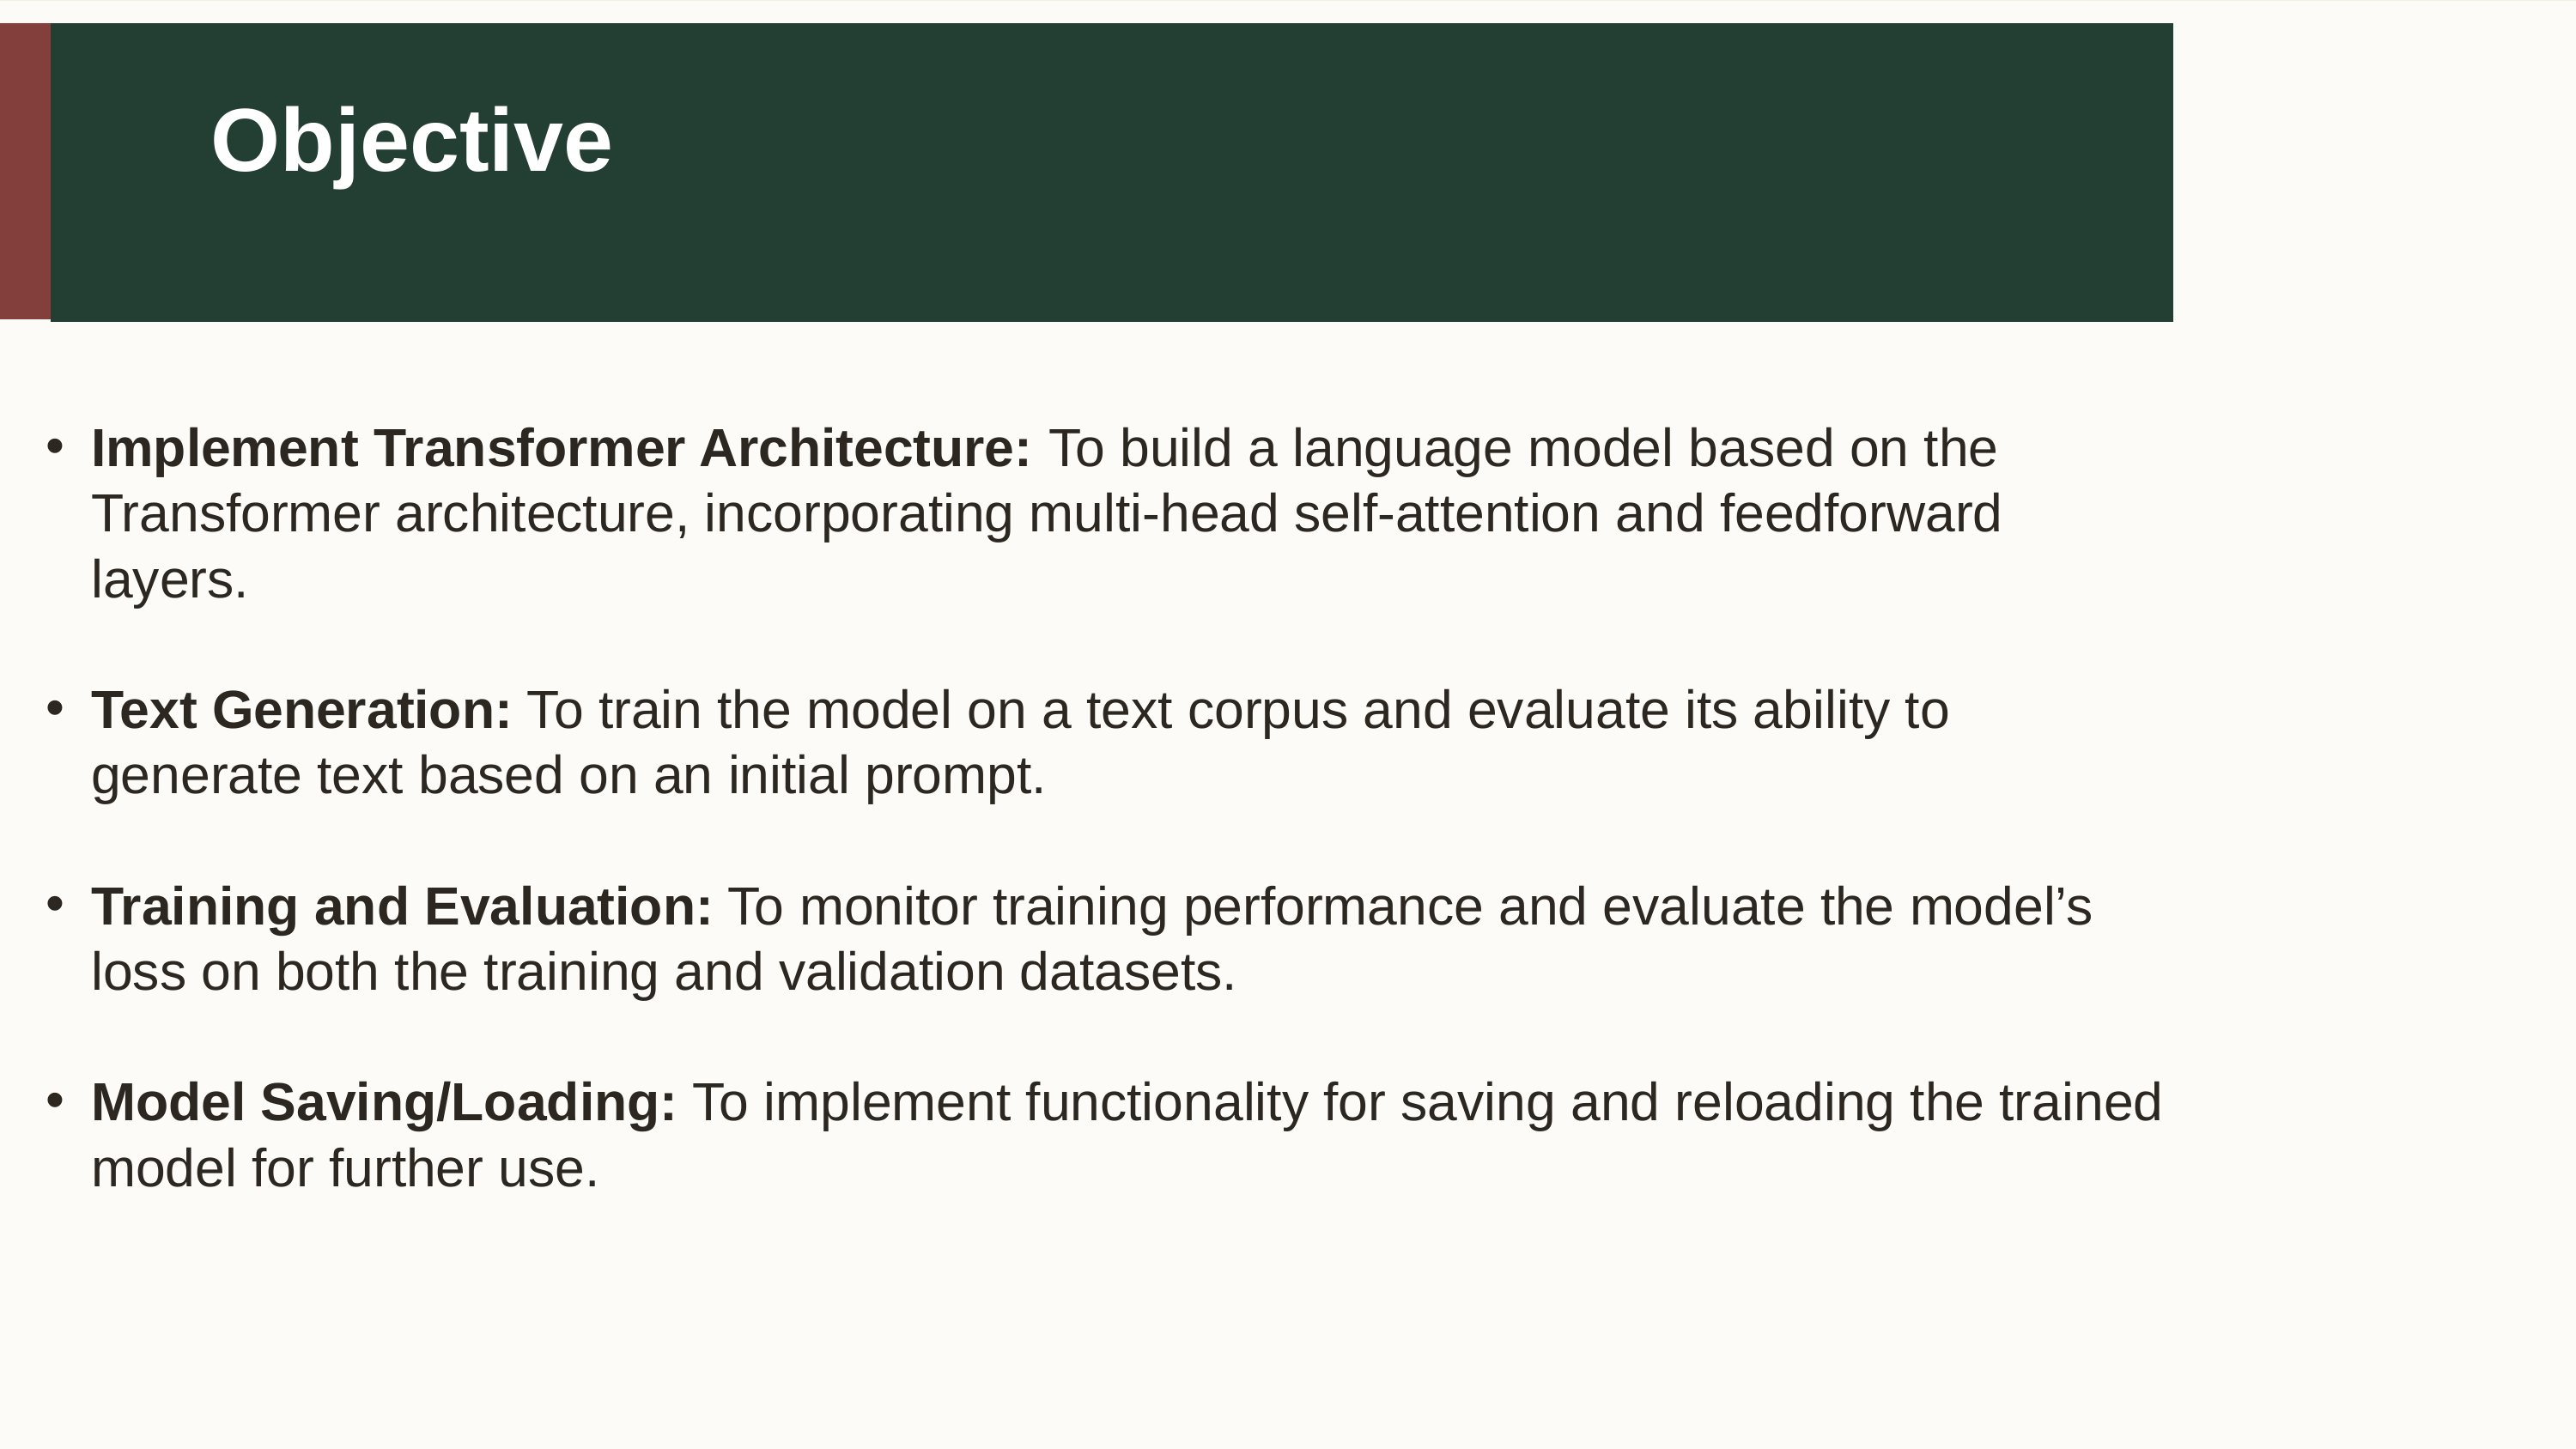

Objective

Implement Transformer Architecture: To build a language model based on the Transformer architecture, incorporating multi-head self-attention and feedforward layers.

Text Generation: To train the model on a text corpus and evaluate its ability to generate text based on an initial prompt.

Training and Evaluation: To monitor training performance and evaluate the model’s loss on both the training and validation datasets.

Model Saving/Loading: To implement functionality for saving and reloading the trained model for further use.